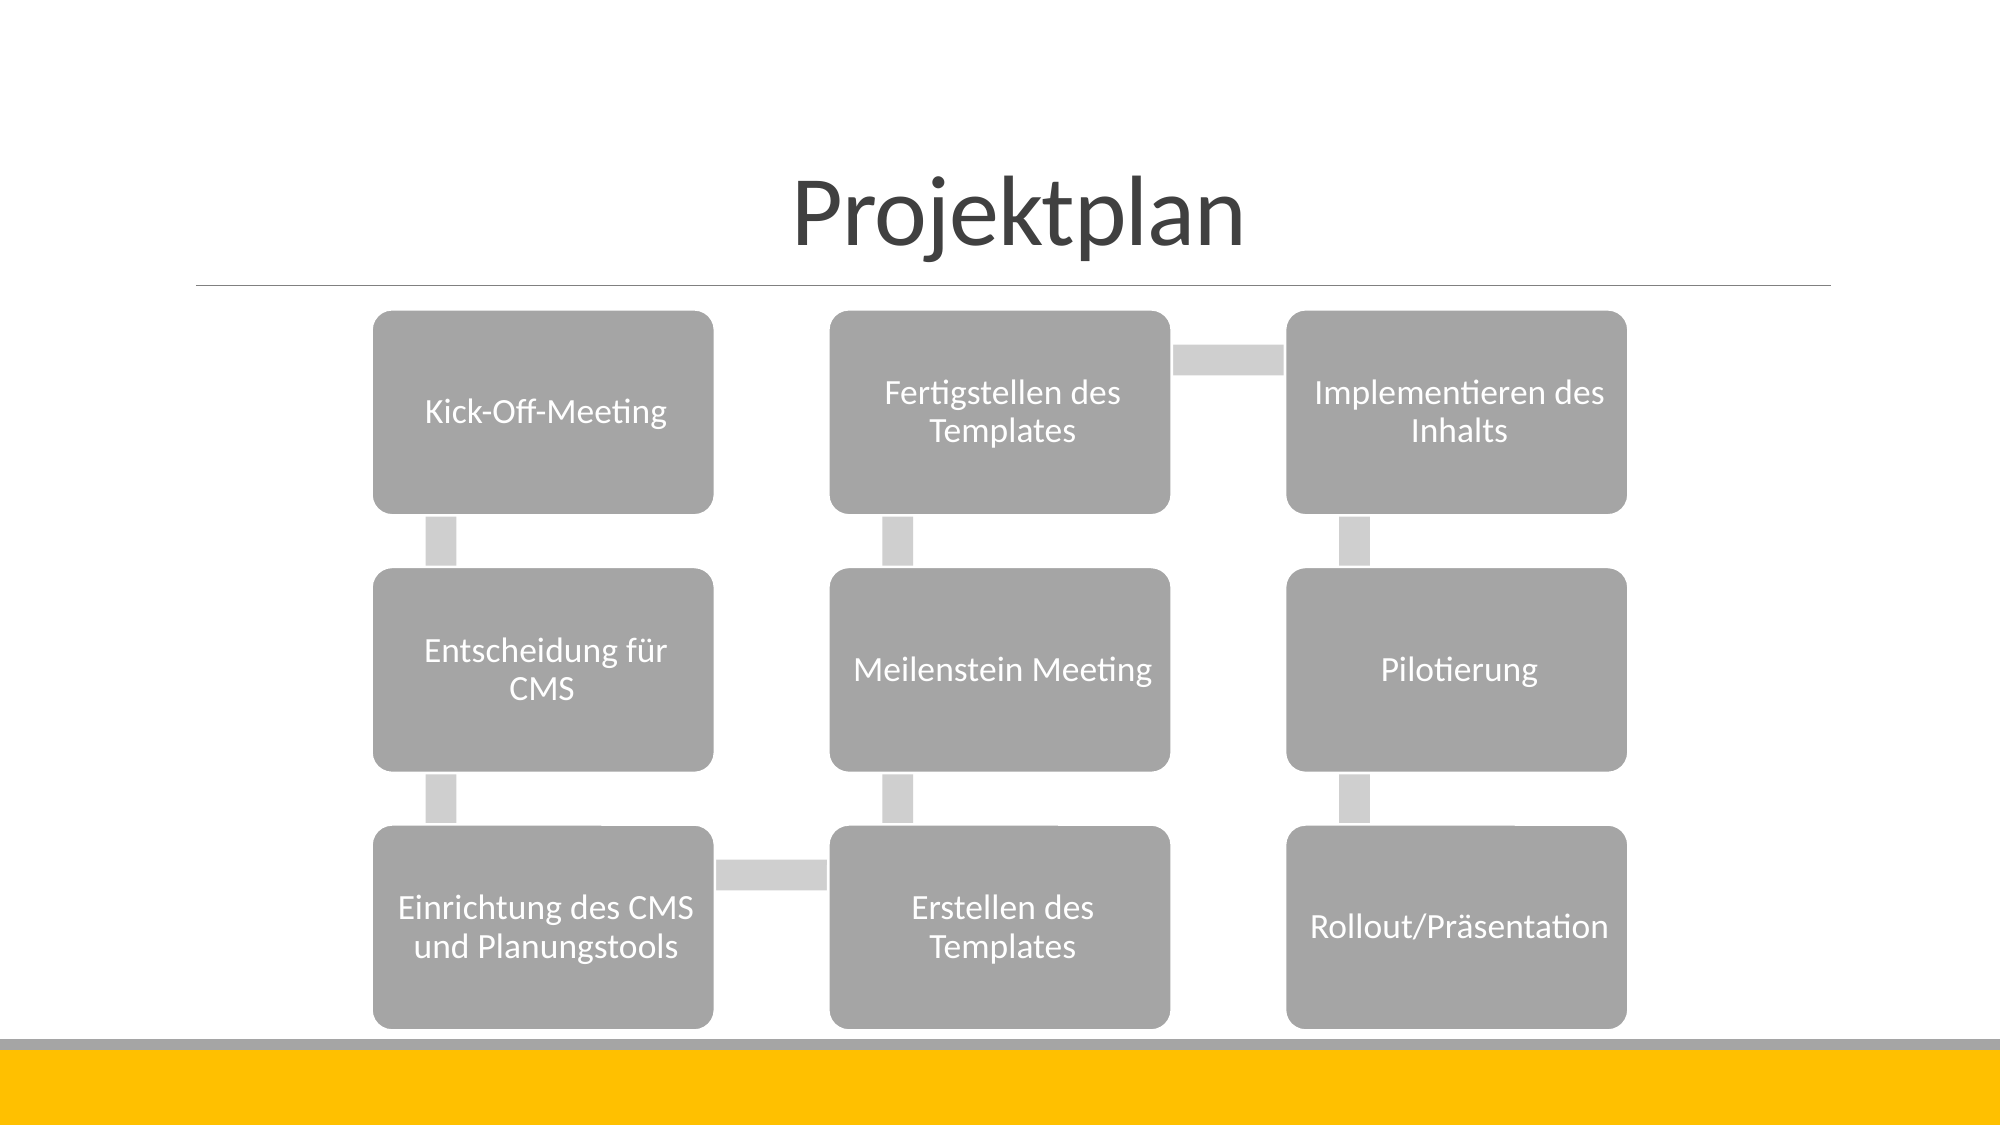

# Projektplan
Kick-Off-Meeting
Entscheidung für CMS
Einrichtung des CMS und Planungstools
Erstellen des Templates
Meilenstein Meeting
Fertigstellen des Templates
Implementieren des Inhalts
Pilotierung
Rollout/Präsentation